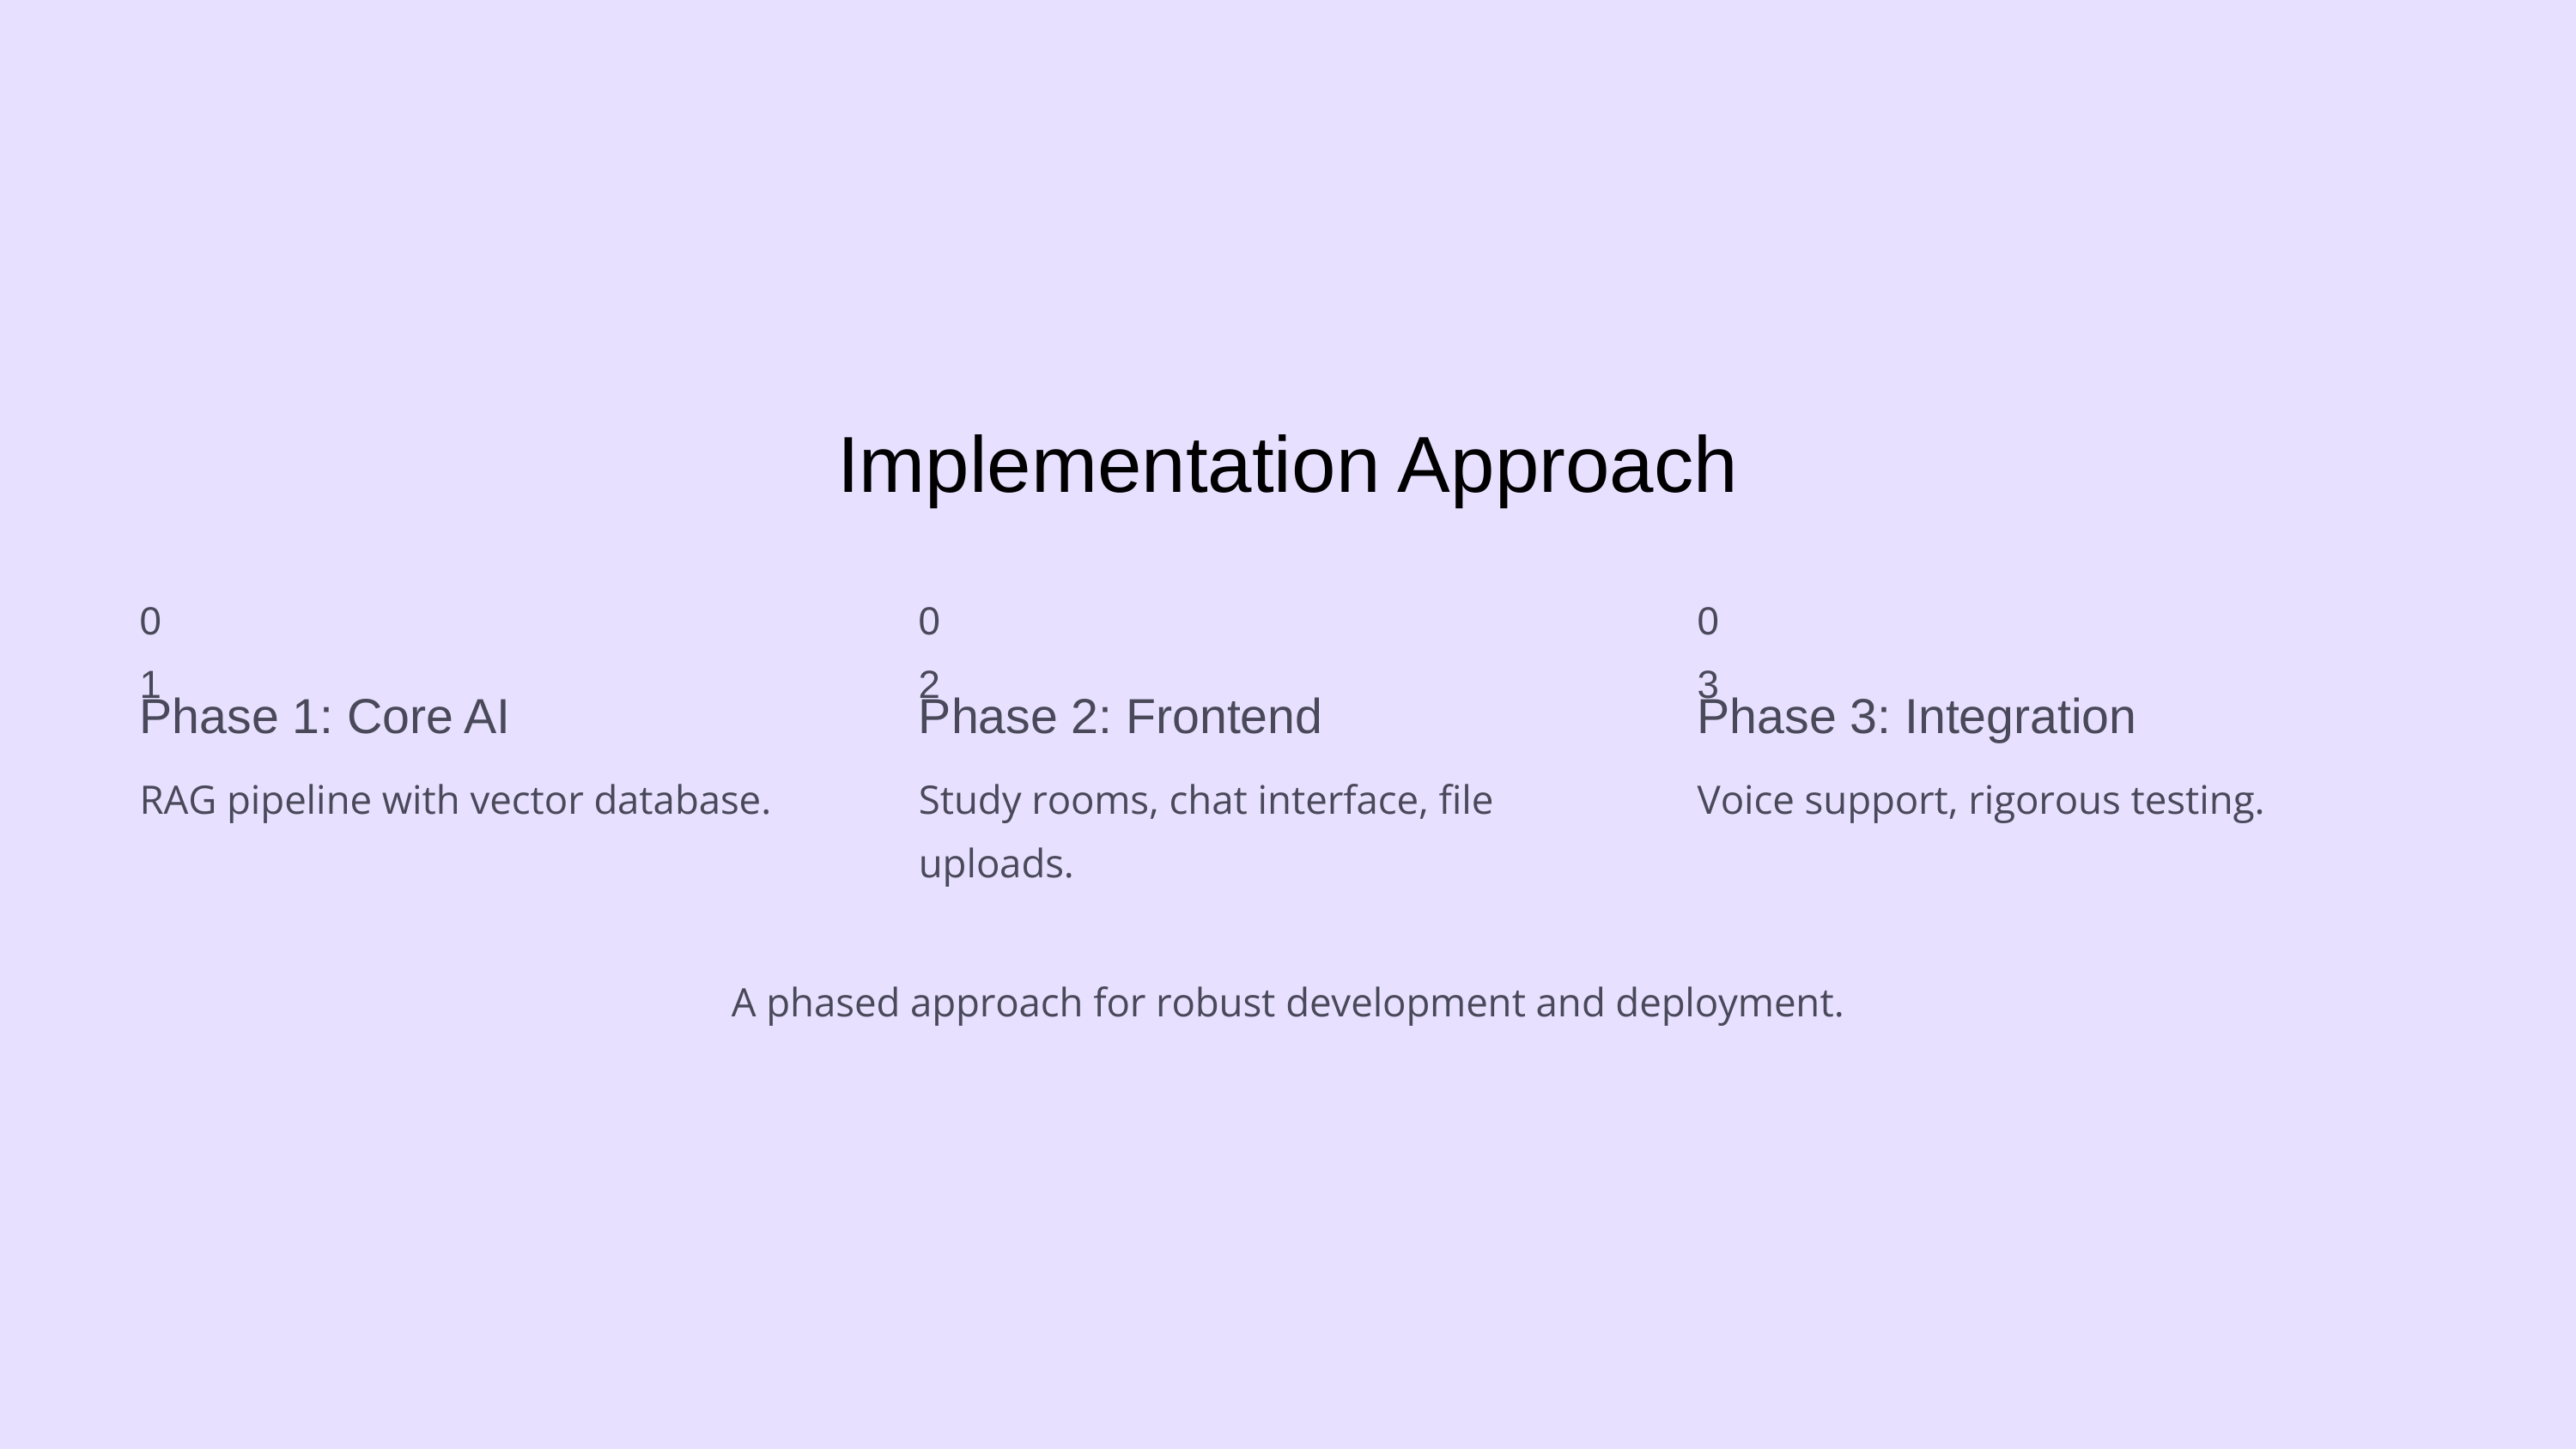

Implementation Approach
01
02
03

Phase 1: Core AI
Phase 2: Frontend
Phase 3: Integration
RAG pipeline with vector database.
Study rooms, chat interface, file uploads.
Voice support, rigorous testing.
A phased approach for robust development and deployment.